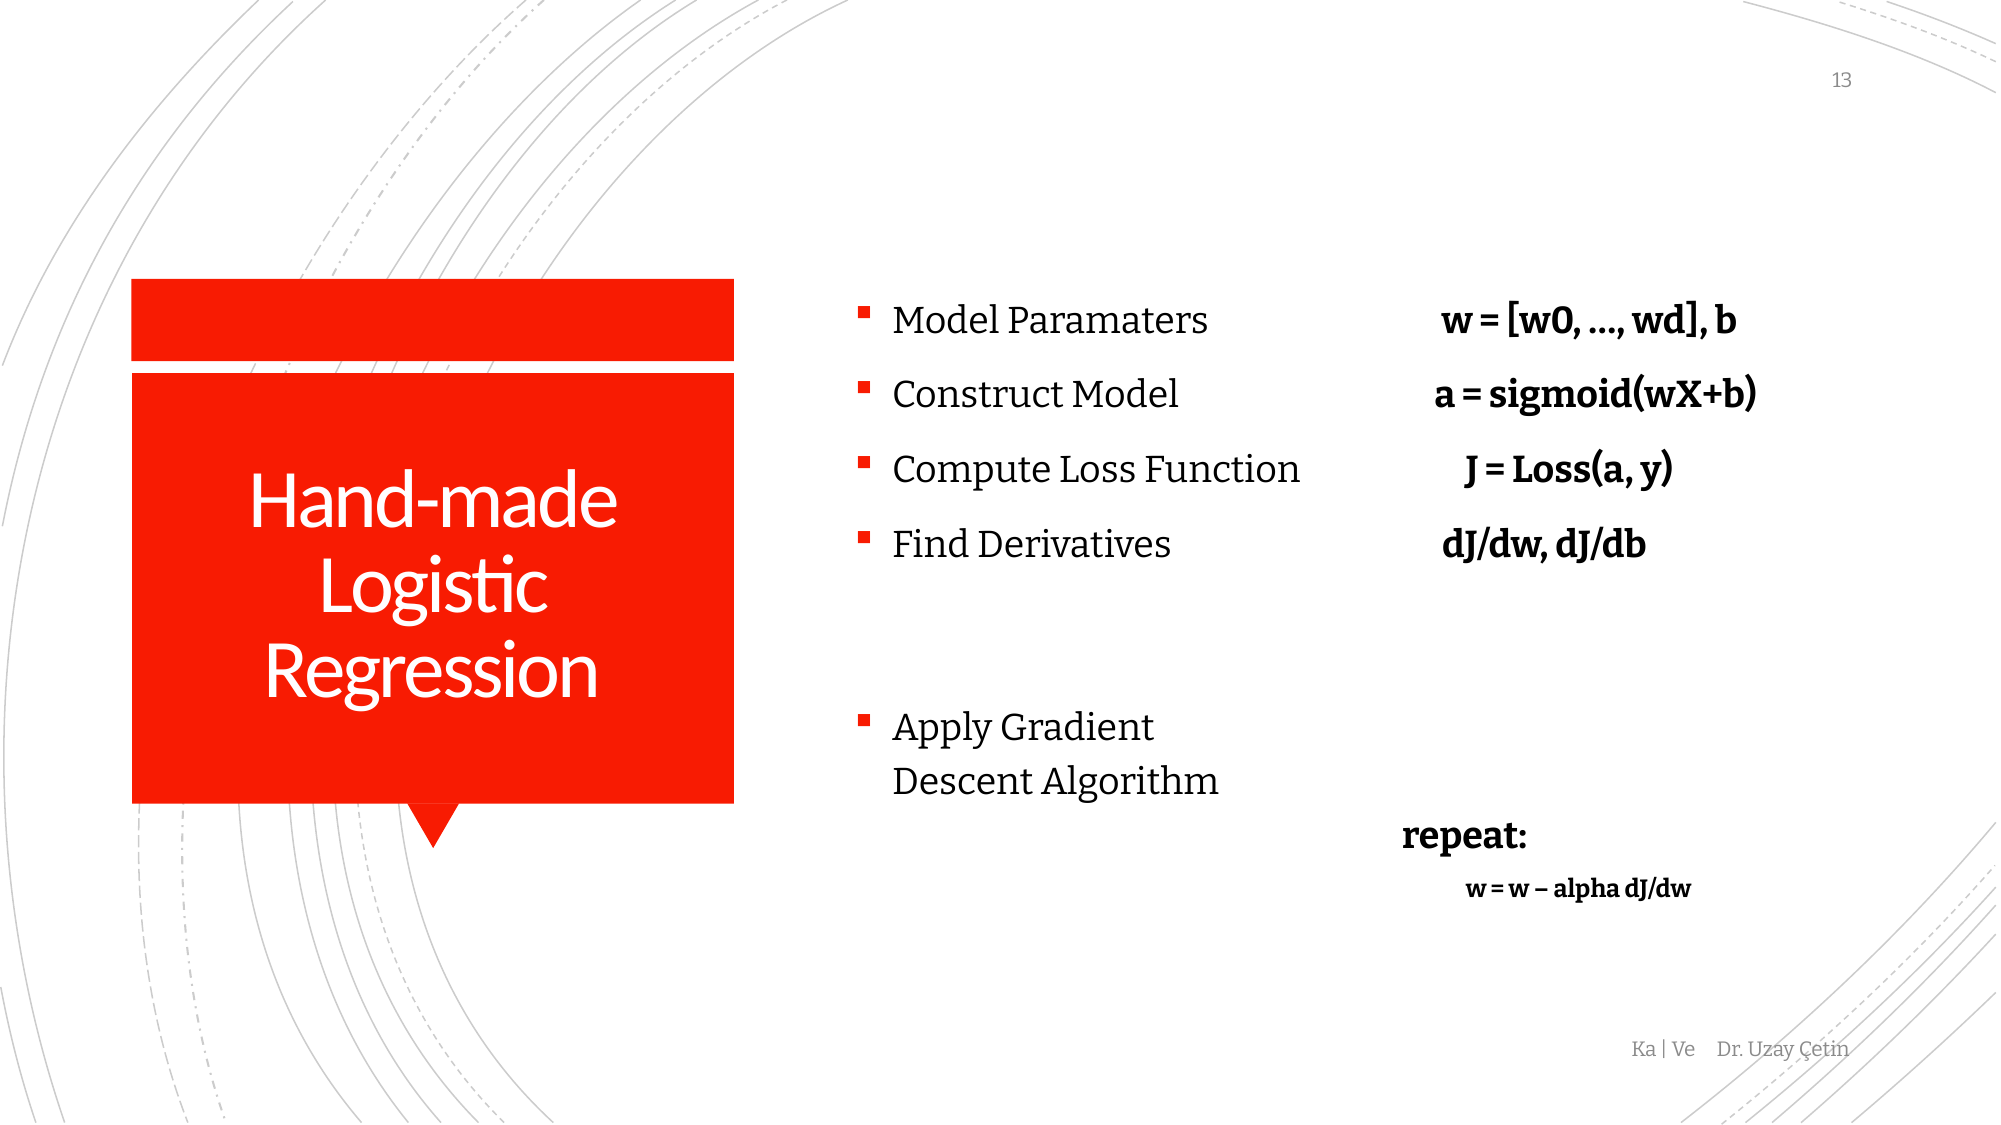

13

Model Paramaters                               w = [w0, …, wd], b
Construct Model                                  a = sigmoid(wX+b)
Compute Loss Function                      J = Loss(a, y)
Find Derivatives                                    dJ/dw, dJ/db
Apply Gradient
Descent Algorithm
                                                                    repeat:
                                                                                     w = w – alpha dJ/dw
# Hand-made Logistic Regression
Ka | Ve     Dr. Uzay Çetin